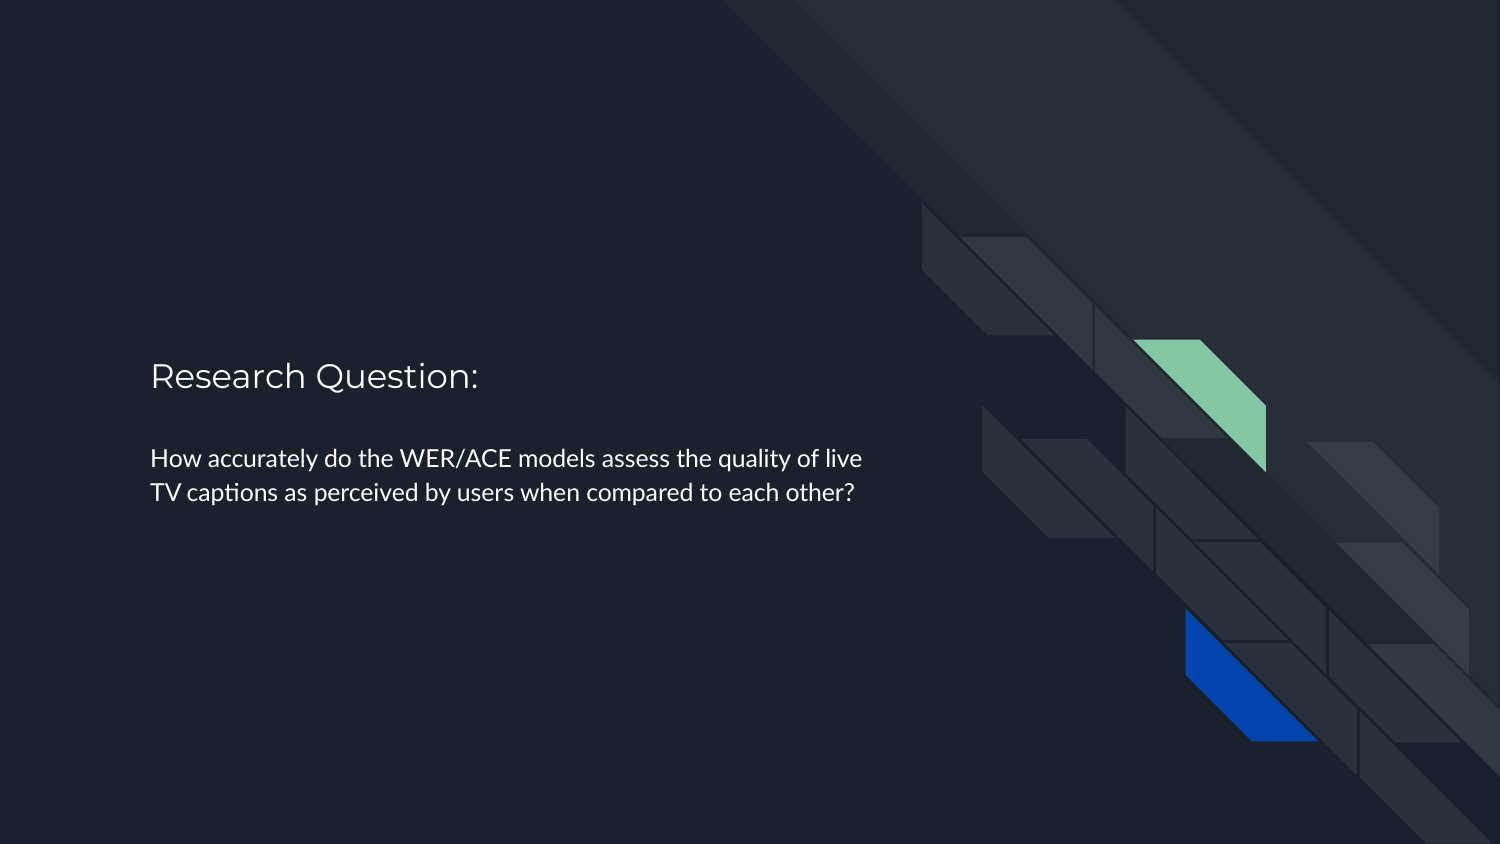

# Research Question:

How accurately do the WER/ACE models assess the quality of live TV captions as perceived by users when compared to each other?